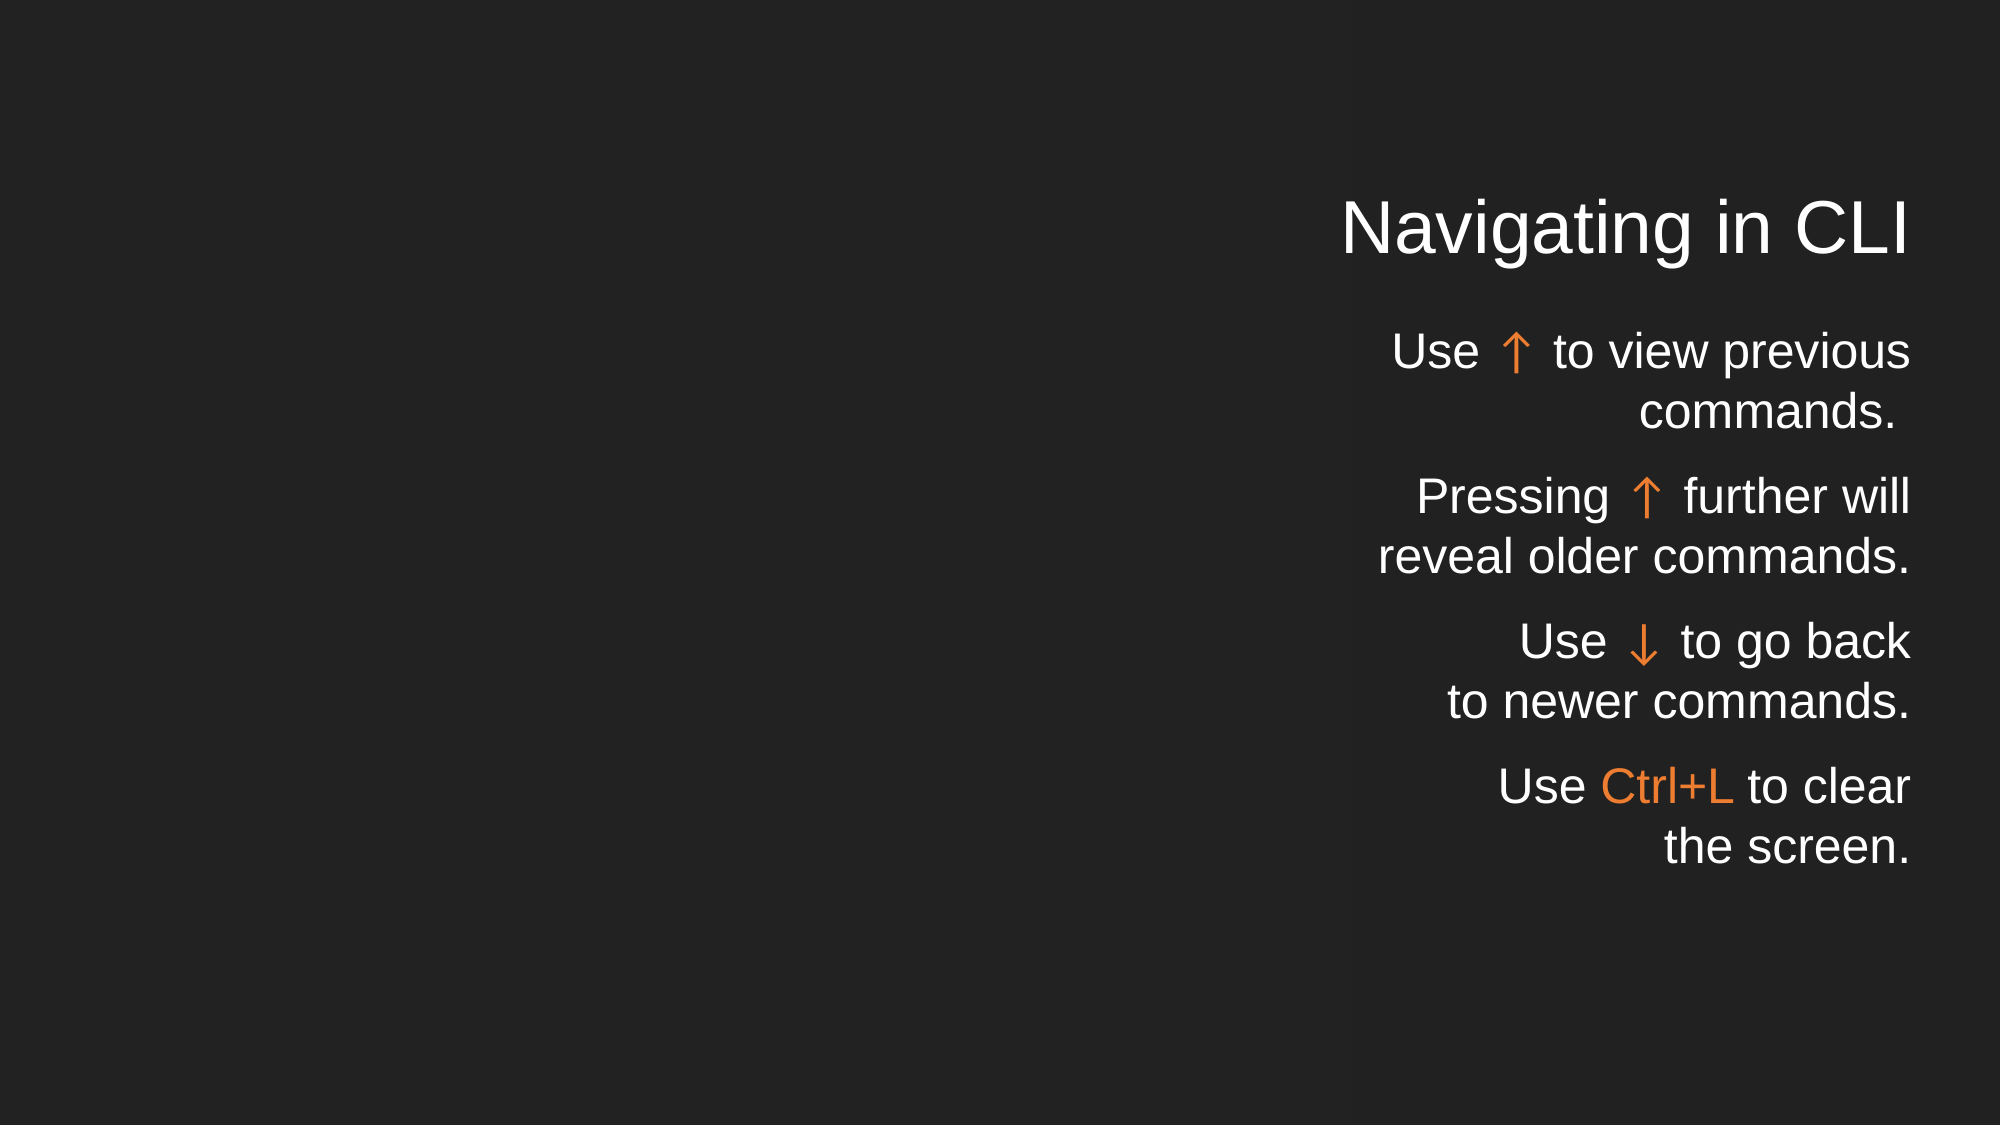

Navigating in CLI
Use ↑ to view previous
commands.
Pressing ↑ further will
reveal older commands.
Use ↓ to go back
to newer commands.
Use Ctrl+L to clear
the screen.